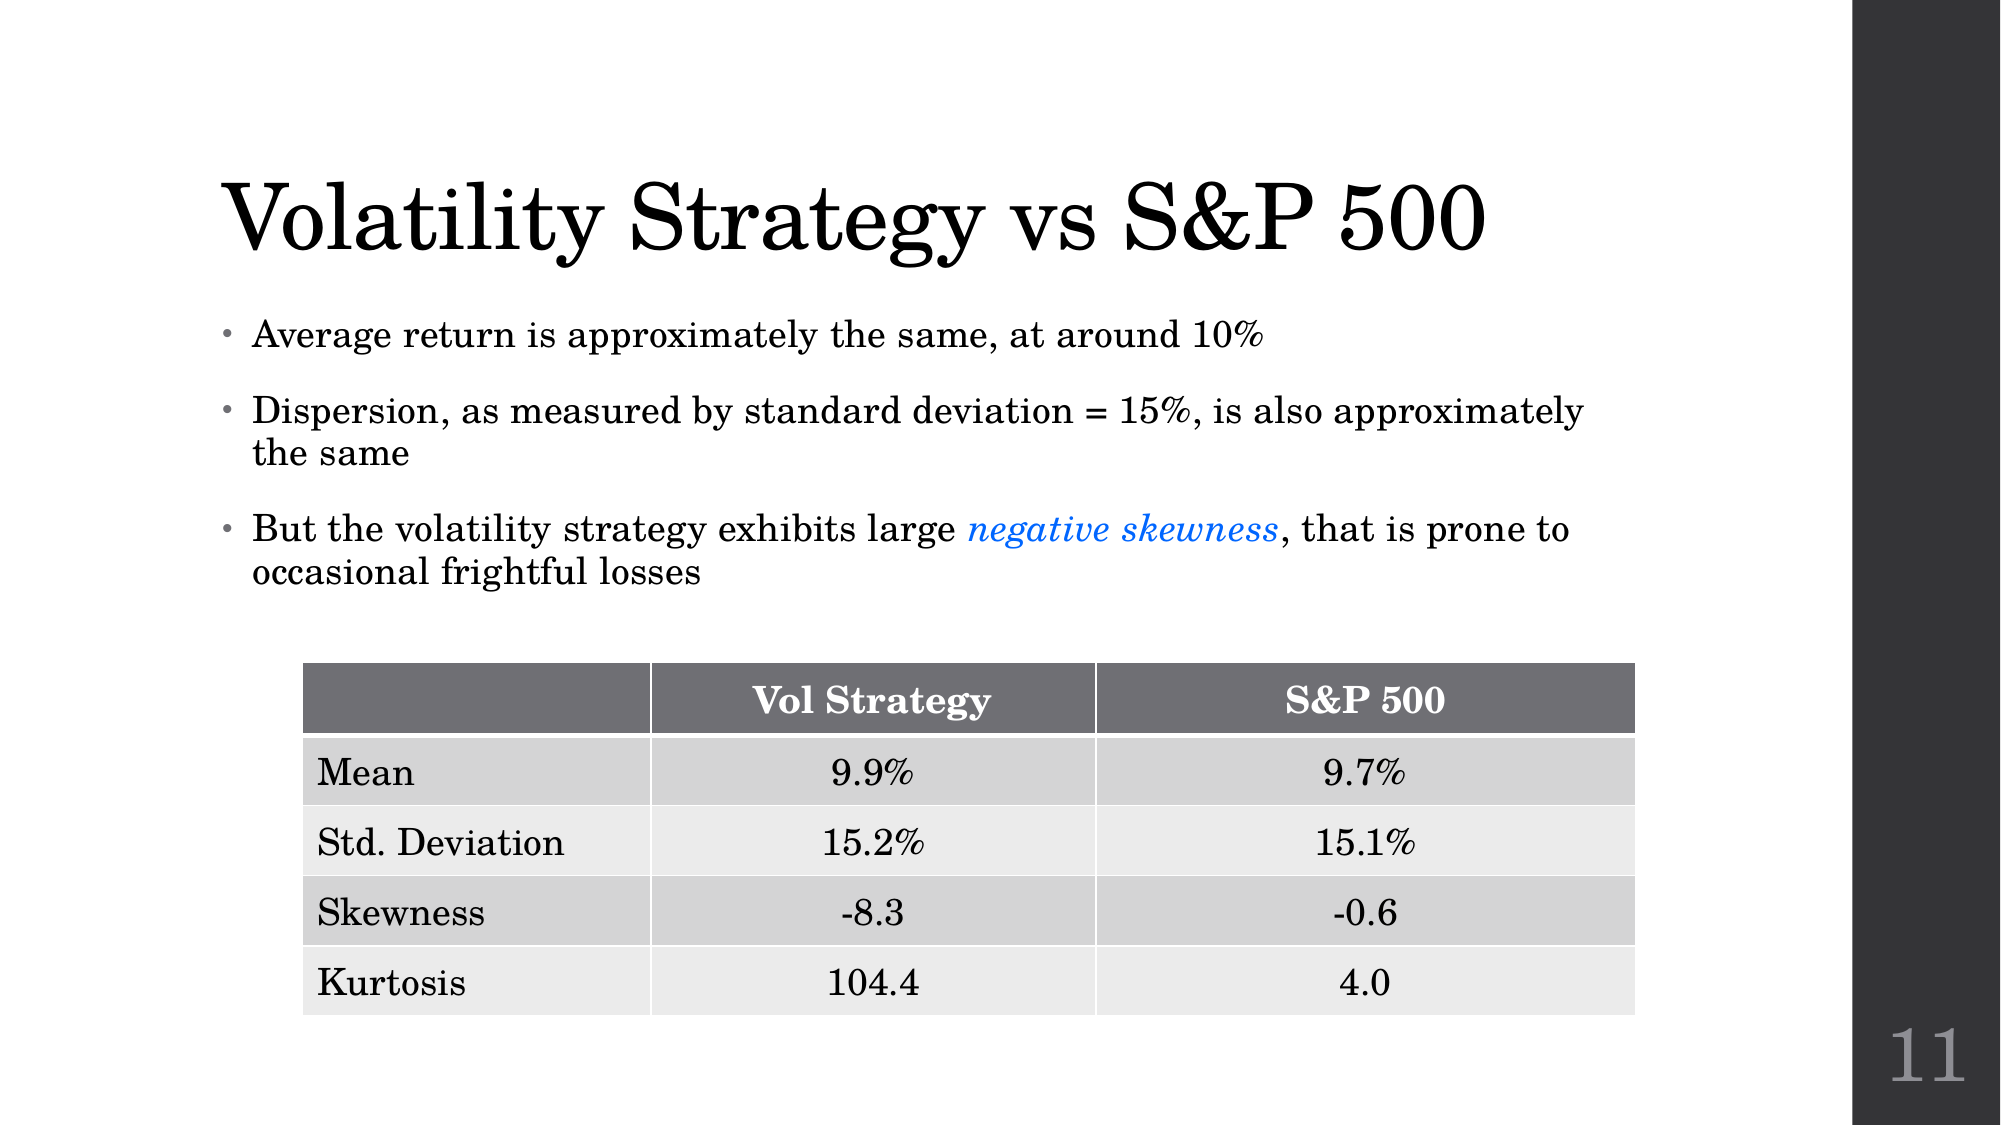

# Volatility Strategy vs S&P 500
11
Average return is approximately the same, at around 10%
Dispersion, as measured by standard deviation = 15%, is also approximately the same
But the volatility strategy exhibits large negative skewness, that is prone to occasional frightful losses
|  | Vol Strategy | S&P 500 |
| --- | --- | --- |
| Mean | 9.9% | 9.7% |
| Std. Deviation | 15.2% | 15.1% |
| Skewness | -8.3 | -0.6 |
| Kurtosis | 104.4 | 4.0 |